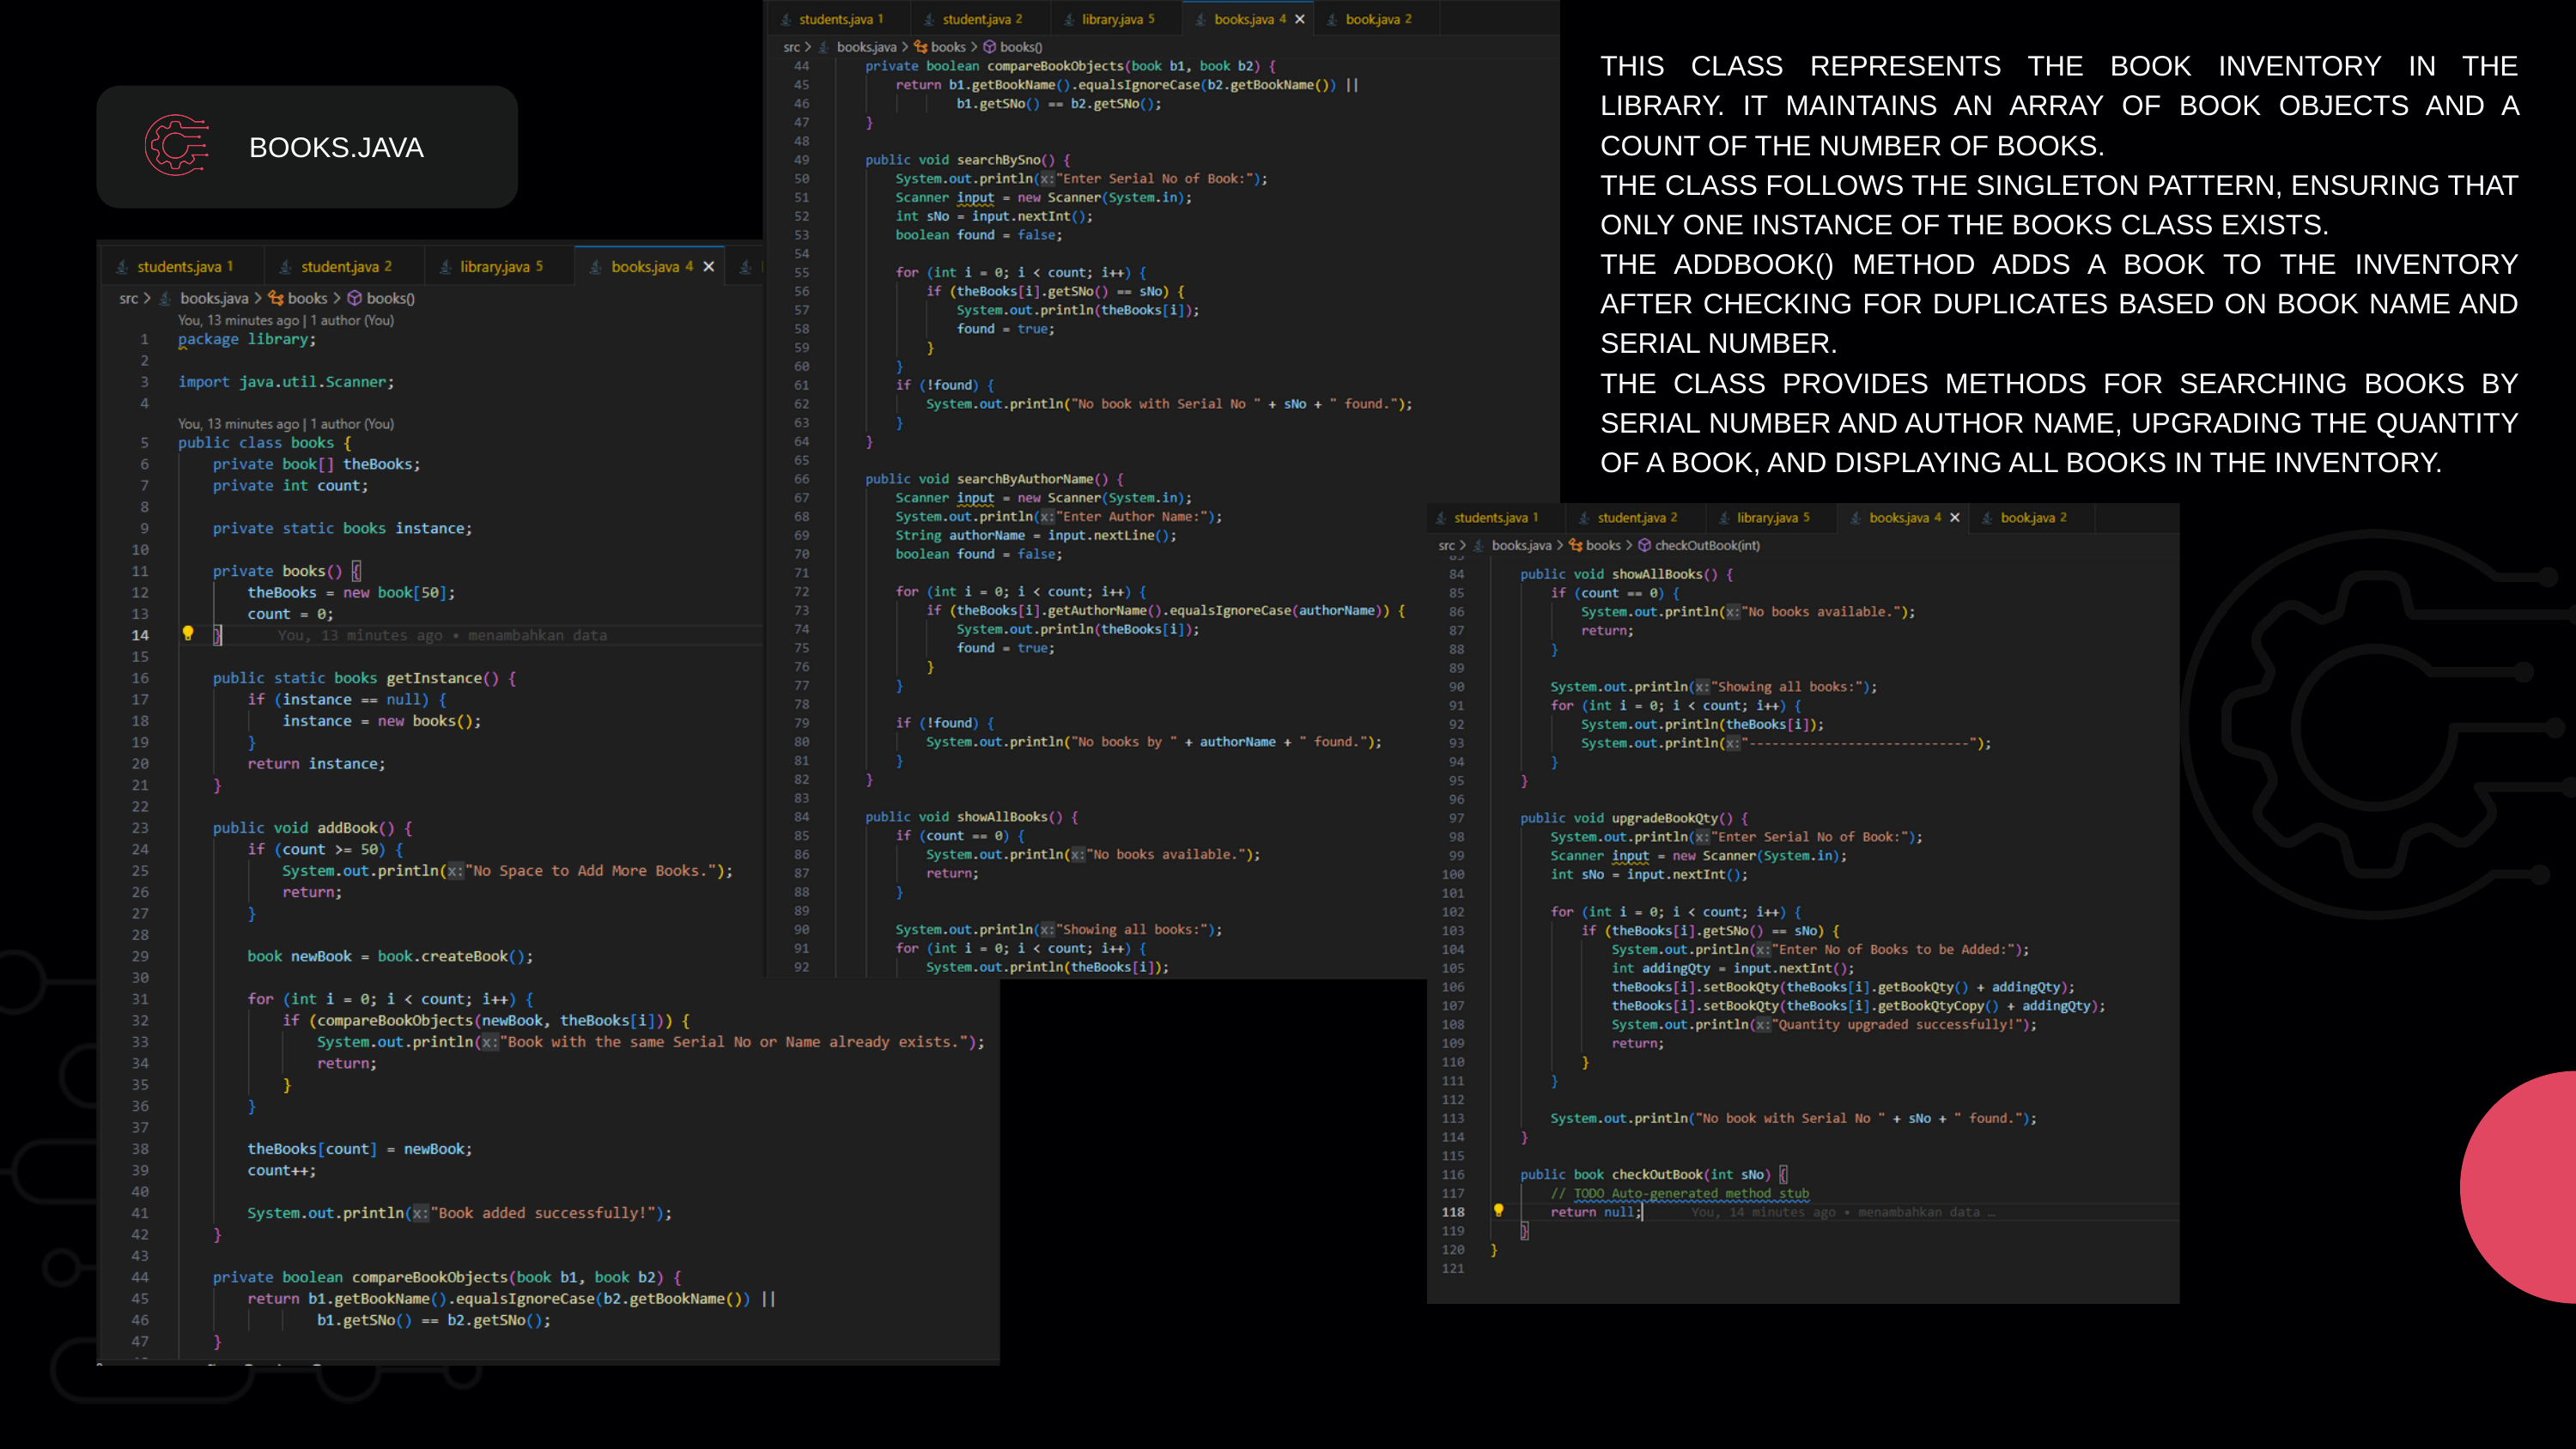

THIS CLASS REPRESENTS THE BOOK INVENTORY IN THE LIBRARY. IT MAINTAINS AN ARRAY OF BOOK OBJECTS AND A COUNT OF THE NUMBER OF BOOKS.
THE CLASS FOLLOWS THE SINGLETON PATTERN, ENSURING THAT ONLY ONE INSTANCE OF THE BOOKS CLASS EXISTS.
THE ADDBOOK() METHOD ADDS A BOOK TO THE INVENTORY AFTER CHECKING FOR DUPLICATES BASED ON BOOK NAME AND SERIAL NUMBER.
THE CLASS PROVIDES METHODS FOR SEARCHING BOOKS BY SERIAL NUMBER AND AUTHOR NAME, UPGRADING THE QUANTITY OF A BOOK, AND DISPLAYING ALL BOOKS IN THE INVENTORY.

BOOKS.JAVA